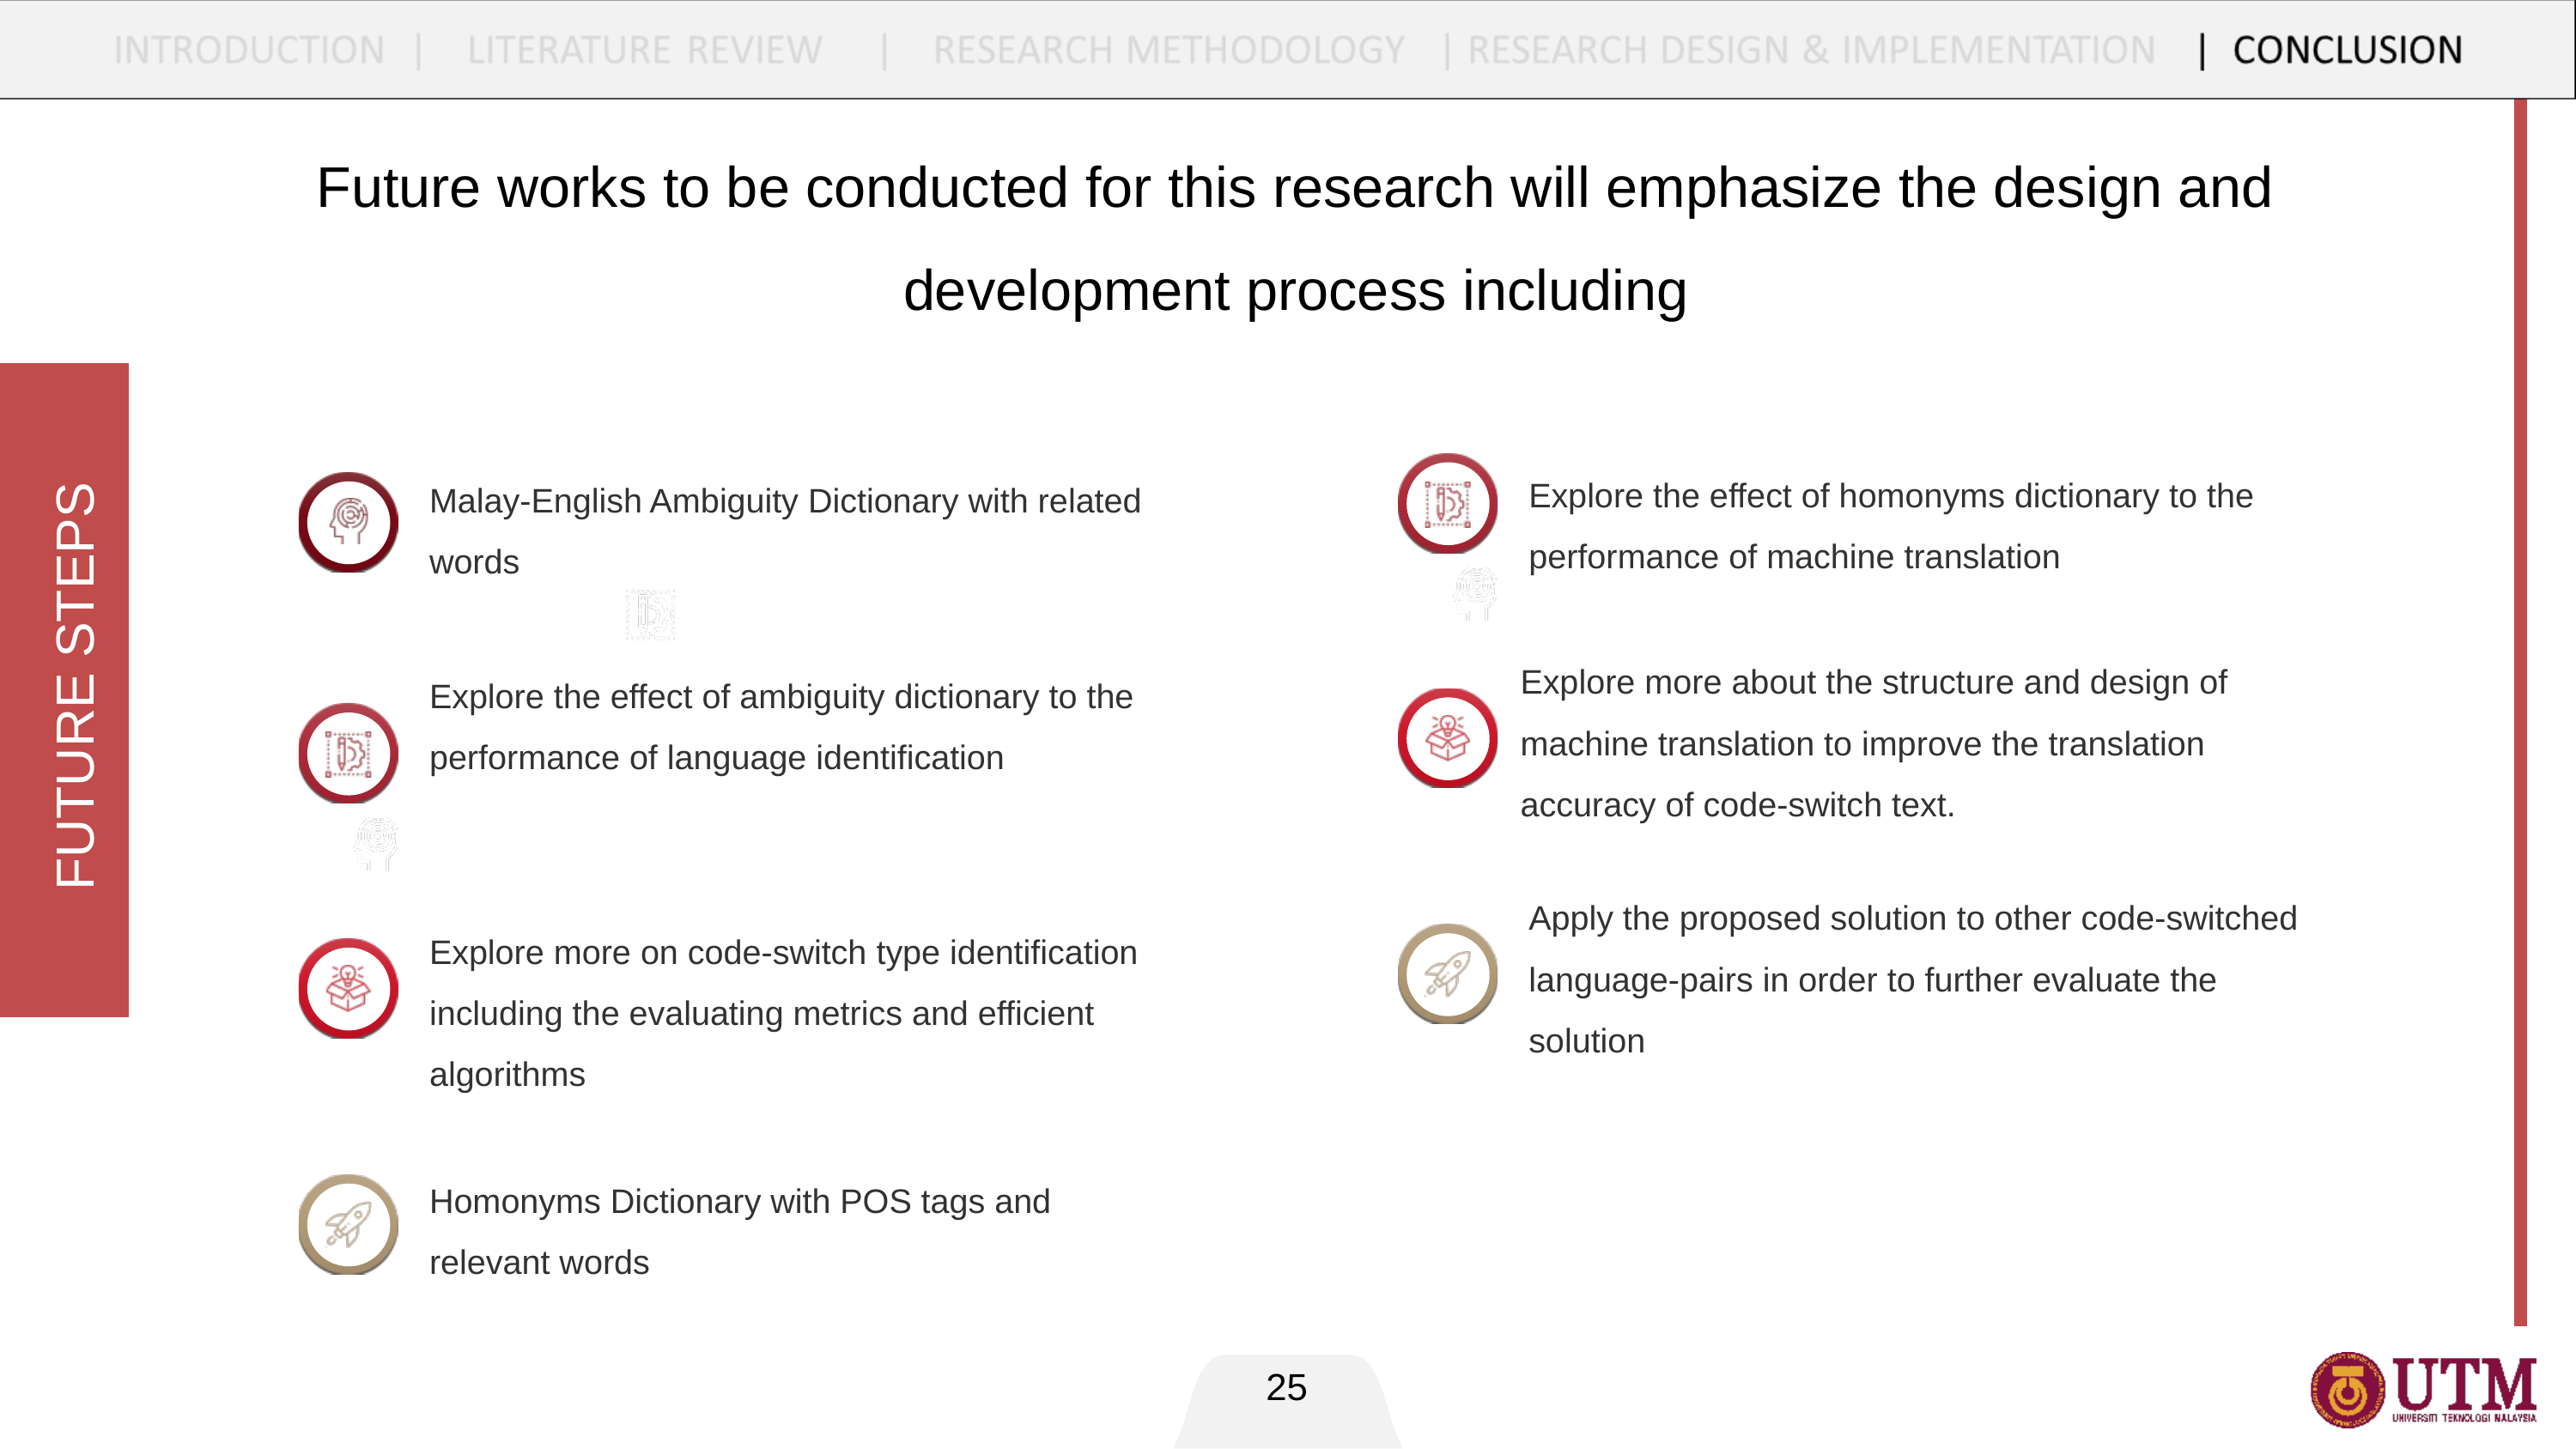

Future works to be conducted for this research will emphasize the design and development process including

FUTURE STEPS

Explore the effect of homonyms dictionary to the performance of machine translation
Malay-English Ambiguity Dictionary with related words

Synth chartreuse XOXO, tacos brooklyn VHS plaid.
Hashtag fashion axe fingerstache brooklyn YOLO.
Explore more about the structure and design of machine translation to improve the translation accuracy of code-switch text.

Synth chartreuse XOXO, tacos brooklyn VHS plaid.
Hashtag fashion axe fingerstache brooklyn YOLO.
Explore the effect of ambiguity dictionary to the performance of language identification

Apply the proposed solution to other code-switched language-pairs in order to further evaluate the solution

Synth chartreuse XOXO, tacos brooklyn VHS plaid.
Hashtag fashion axe fingerstache brooklyn YOLO.
Explore more on code-switch type identification including the evaluating metrics and efficient algorithms

Homonyms Dictionary with POS tags and relevant words

25